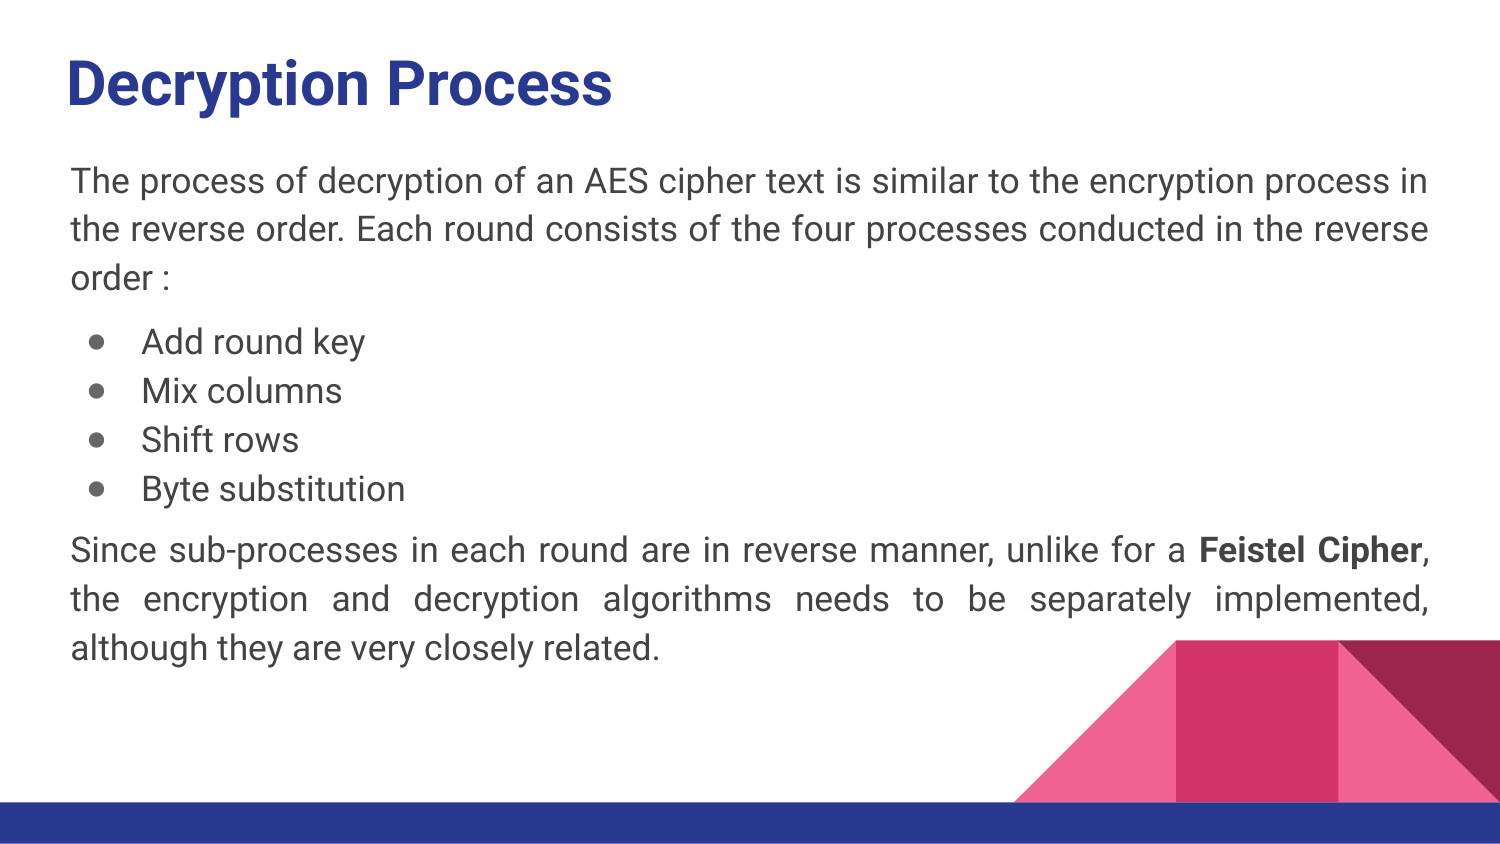

# Decryption Process
The process of decryption of an AES cipher text is similar to the encryption process in the reverse order. Each round consists of the four processes conducted in the reverse order :
Add round key
Mix columns
Shift rows
Byte substitution
Since sub-processes in each round are in reverse manner, unlike for a Feistel Cipher, the encryption and decryption algorithms needs to be separately implemented, although they are very closely related.